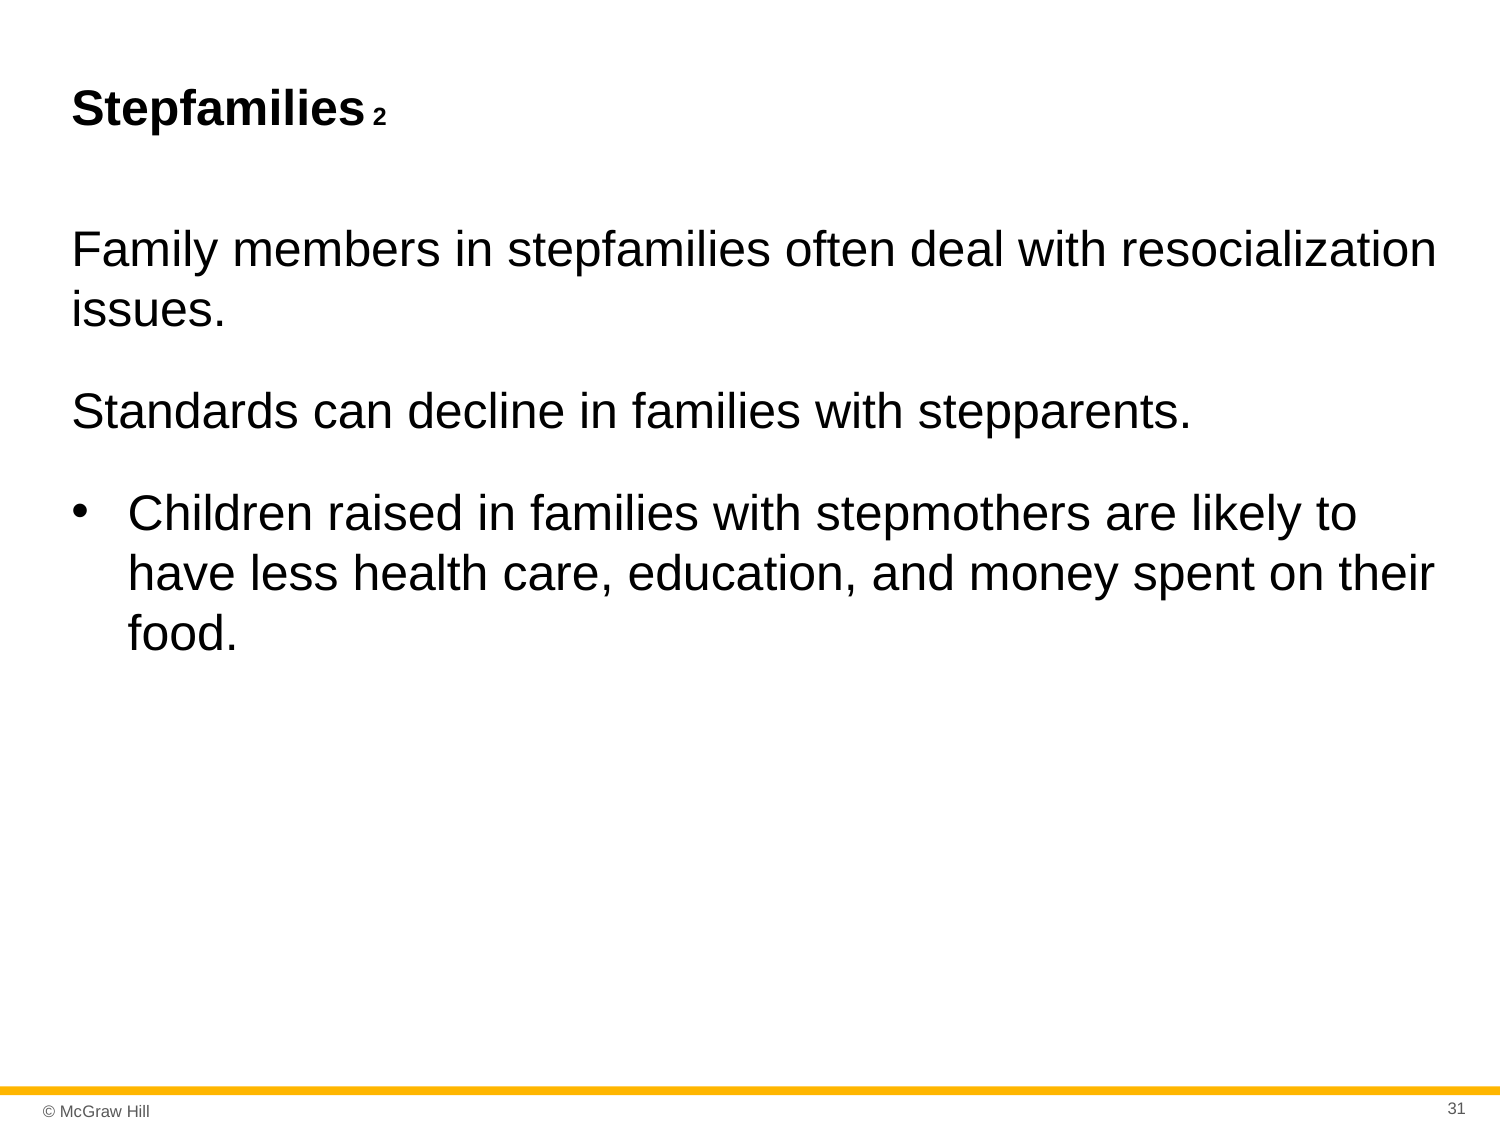

# Stepfamilies 2
Family members in stepfamilies often deal with resocialization issues.
Standards can decline in families with stepparents.
Children raised in families with stepmothers are likely to have less health care, education, and money spent on their food.